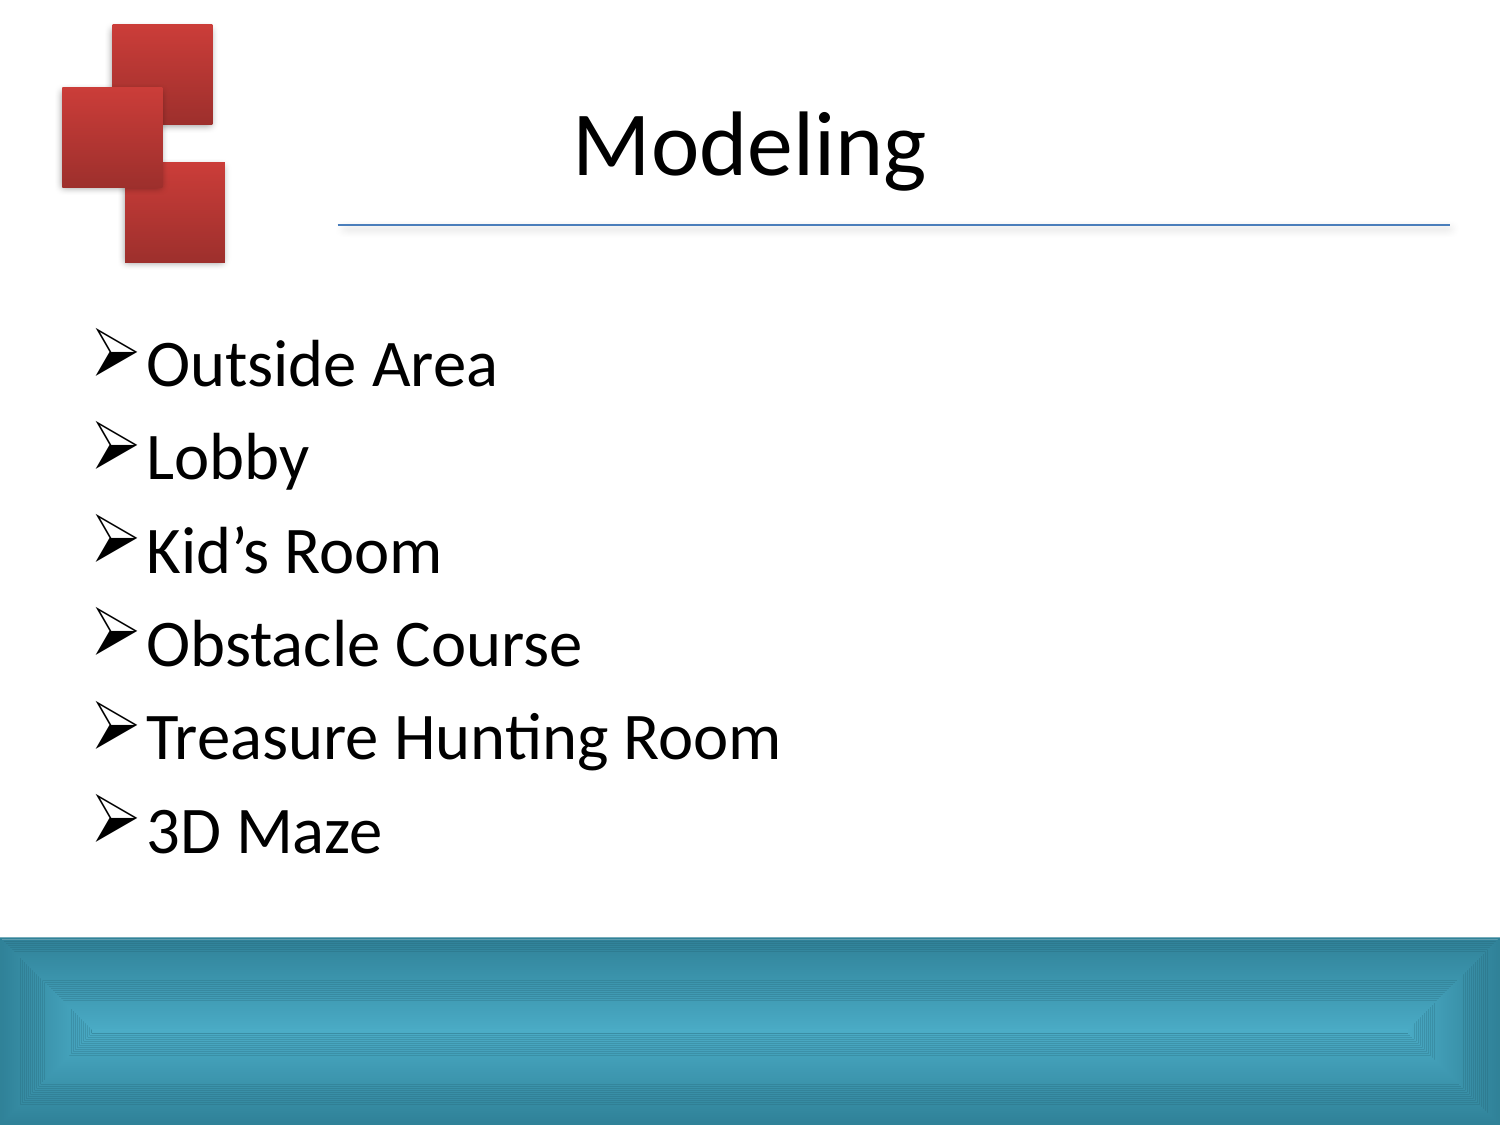

# Modeling
Outside Area
Lobby
Kid’s Room
Obstacle Course
Treasure Hunting Room
3D Maze